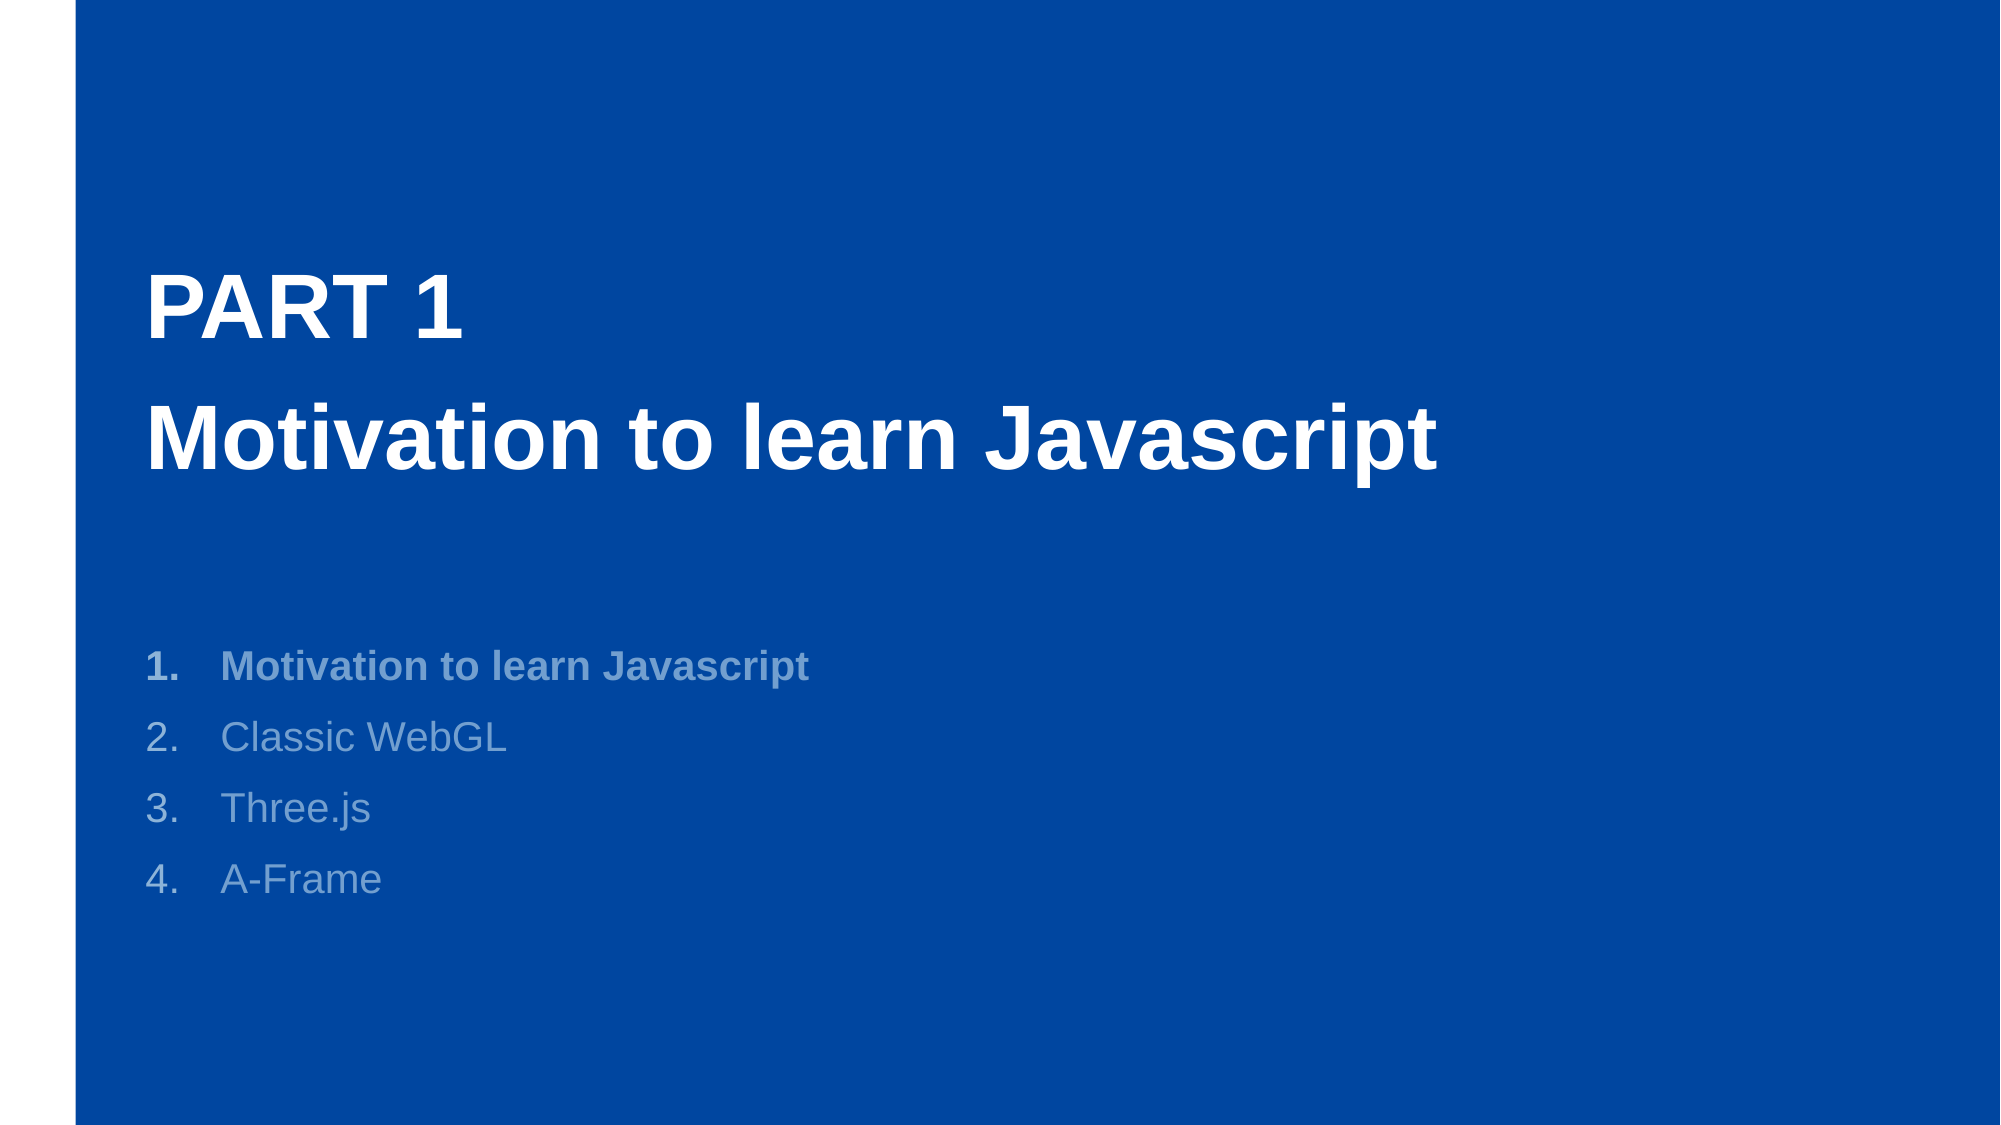

PART 1
Motivation to learn Javascript

Motivation to learn Javascript
Classic WebGL
Three.js
A-Frame